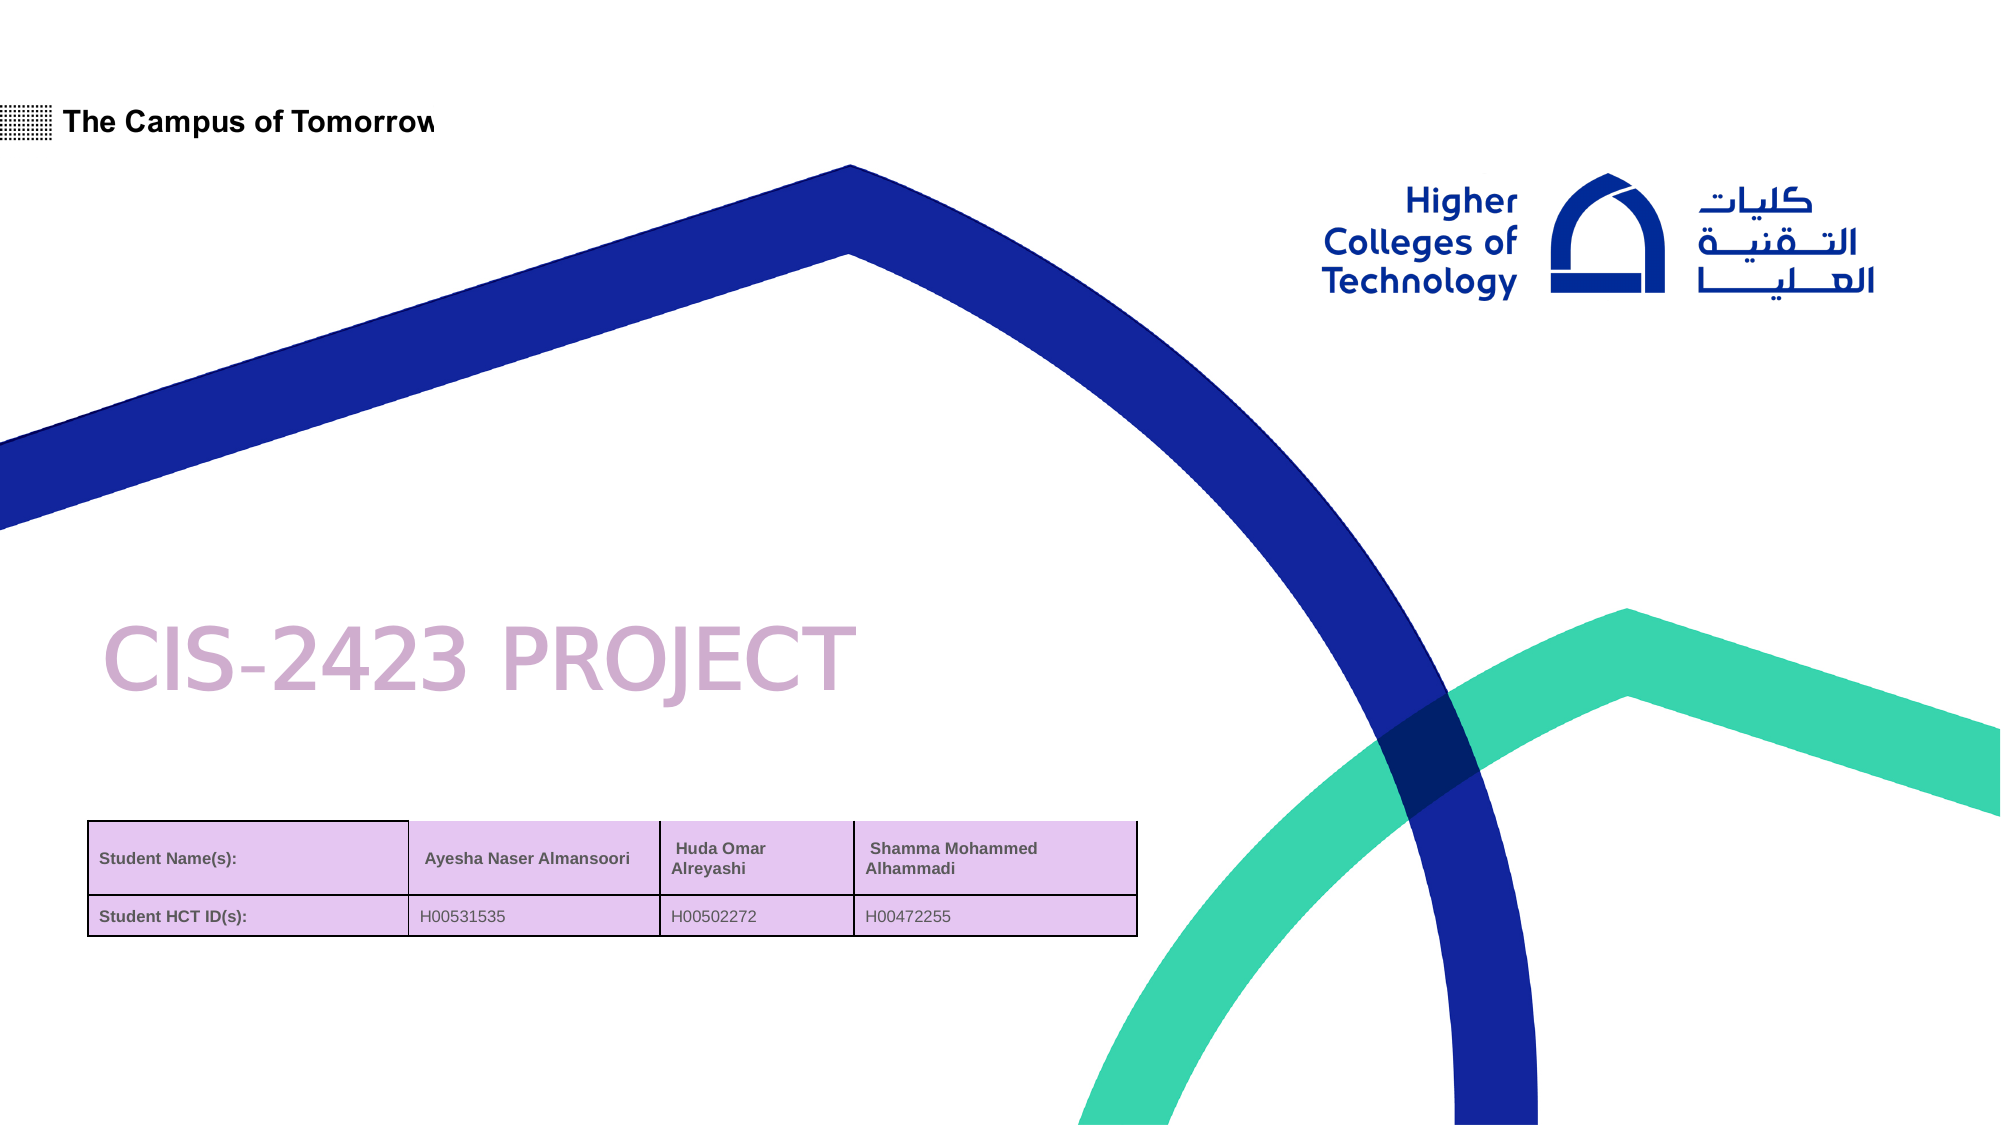

# CIS-2423 PROJECT
| Student Name(s): | Ayesha Naser Almansoori | Huda Omar Alreyashi | Shamma Mohammed Alhammadi |
| --- | --- | --- | --- |
| Student HCT ID(s): | H00531535 | H00502272 | H00472255 |